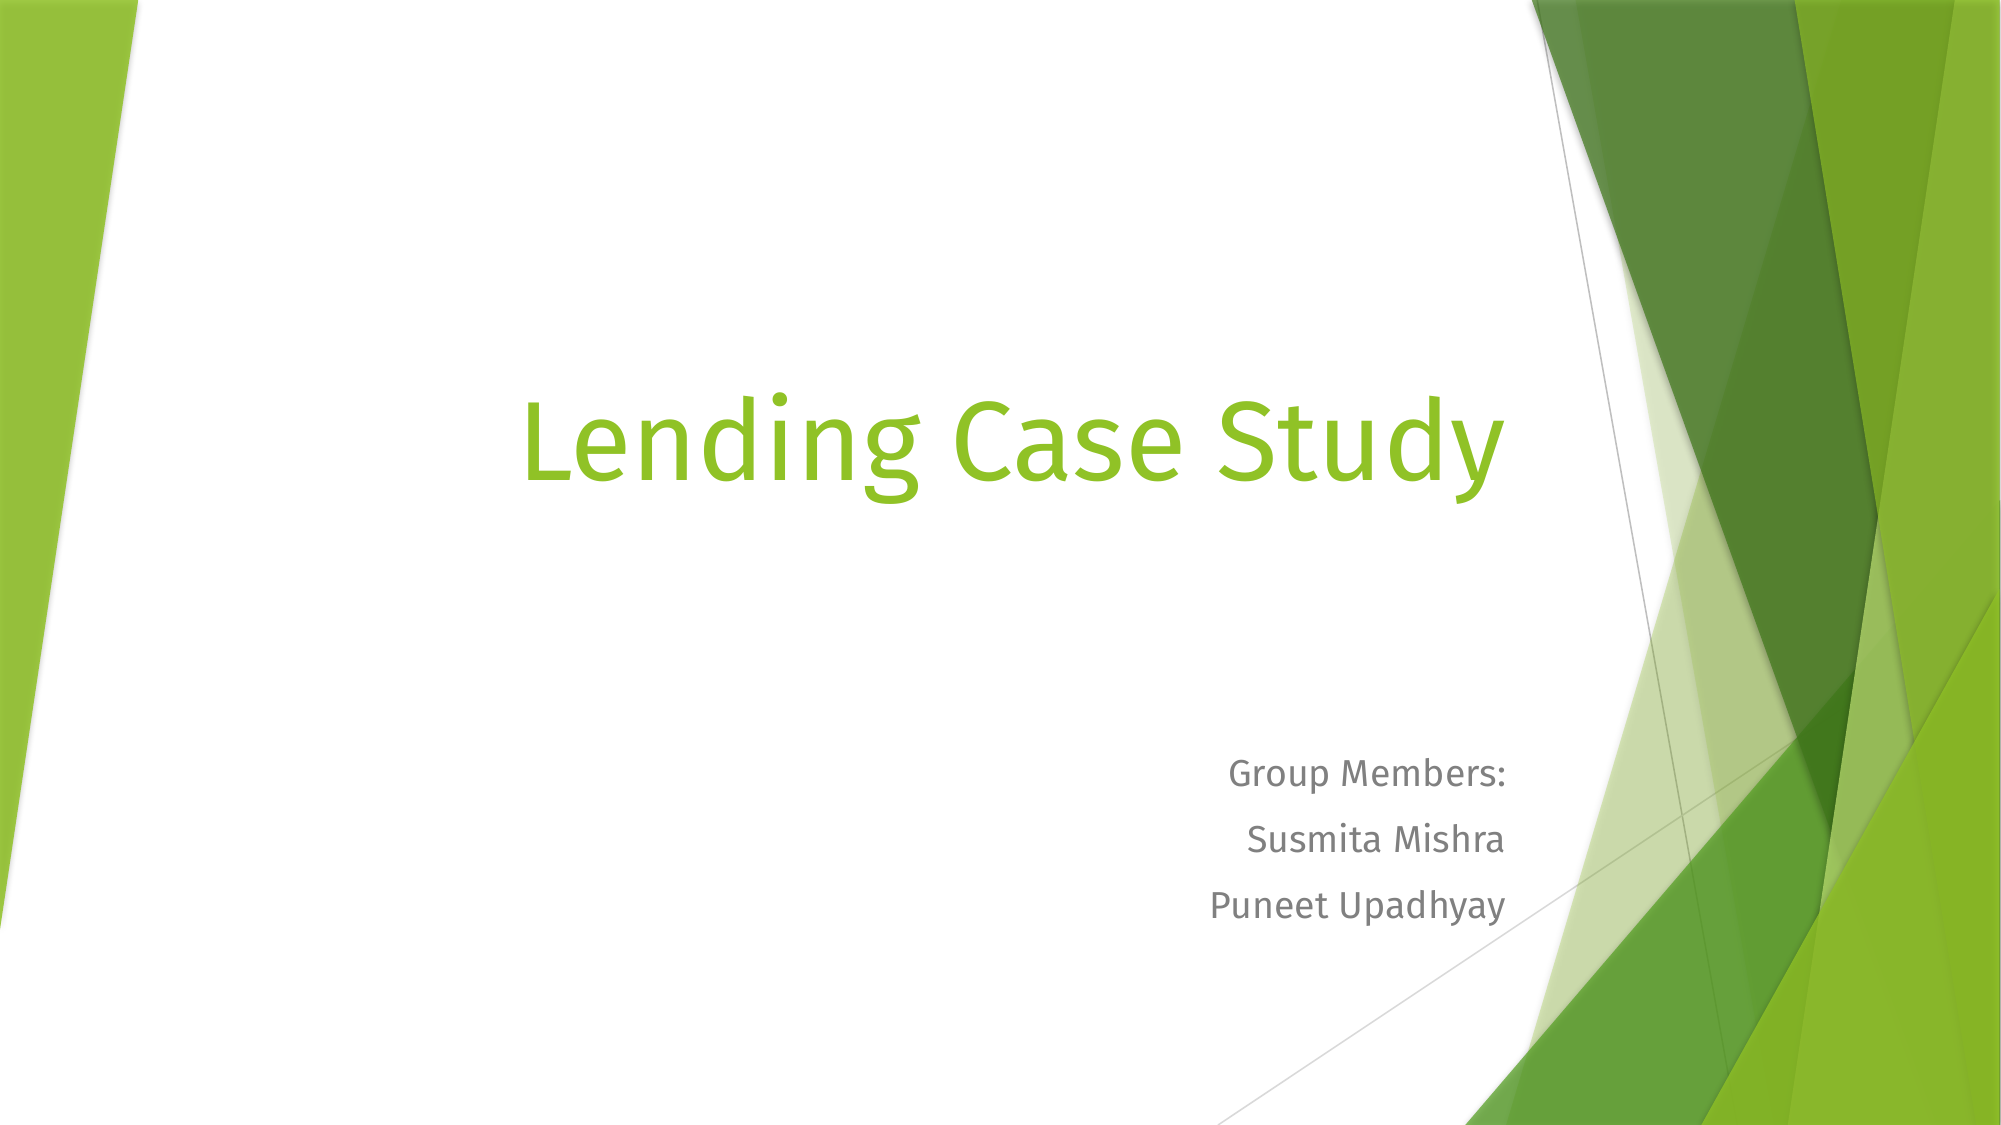

# Lending Case Study
Group Members:
Susmita Mishra
Puneet Upadhyay